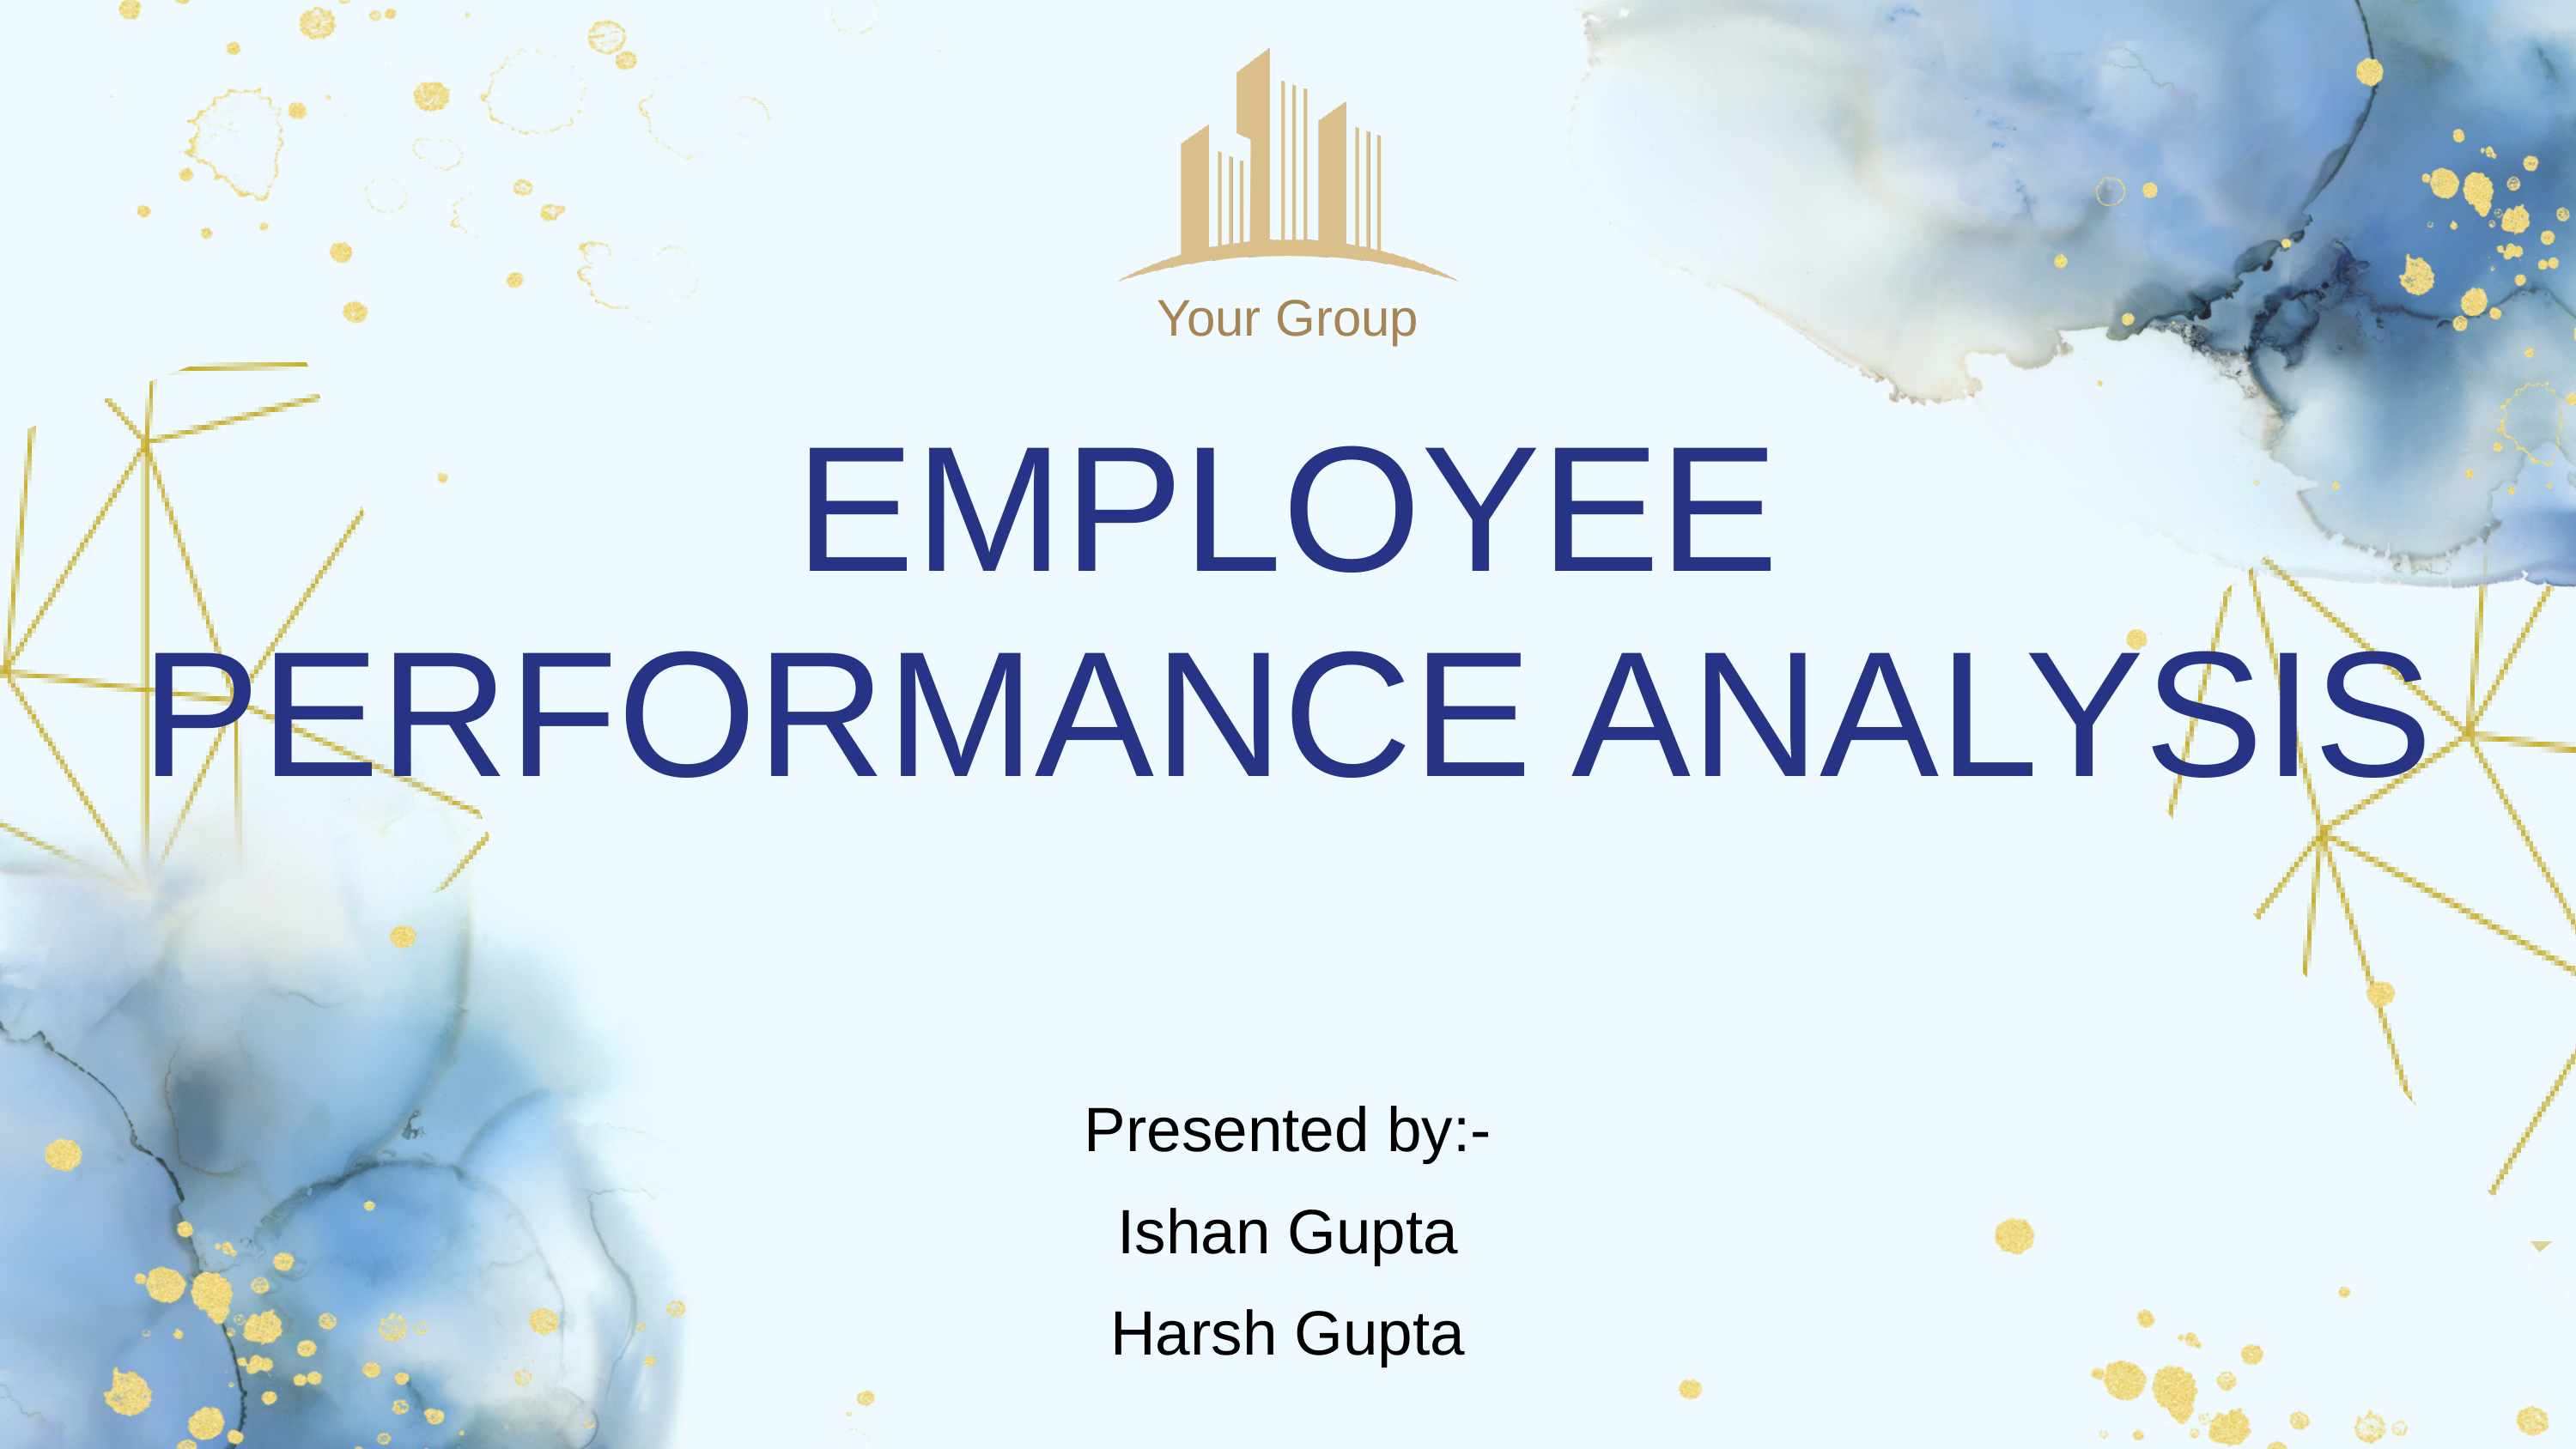

Your Group
EMPLOYEE PERFORMANCE ANALYSIS

Presented by:-
Ishan Gupta
Harsh Gupta